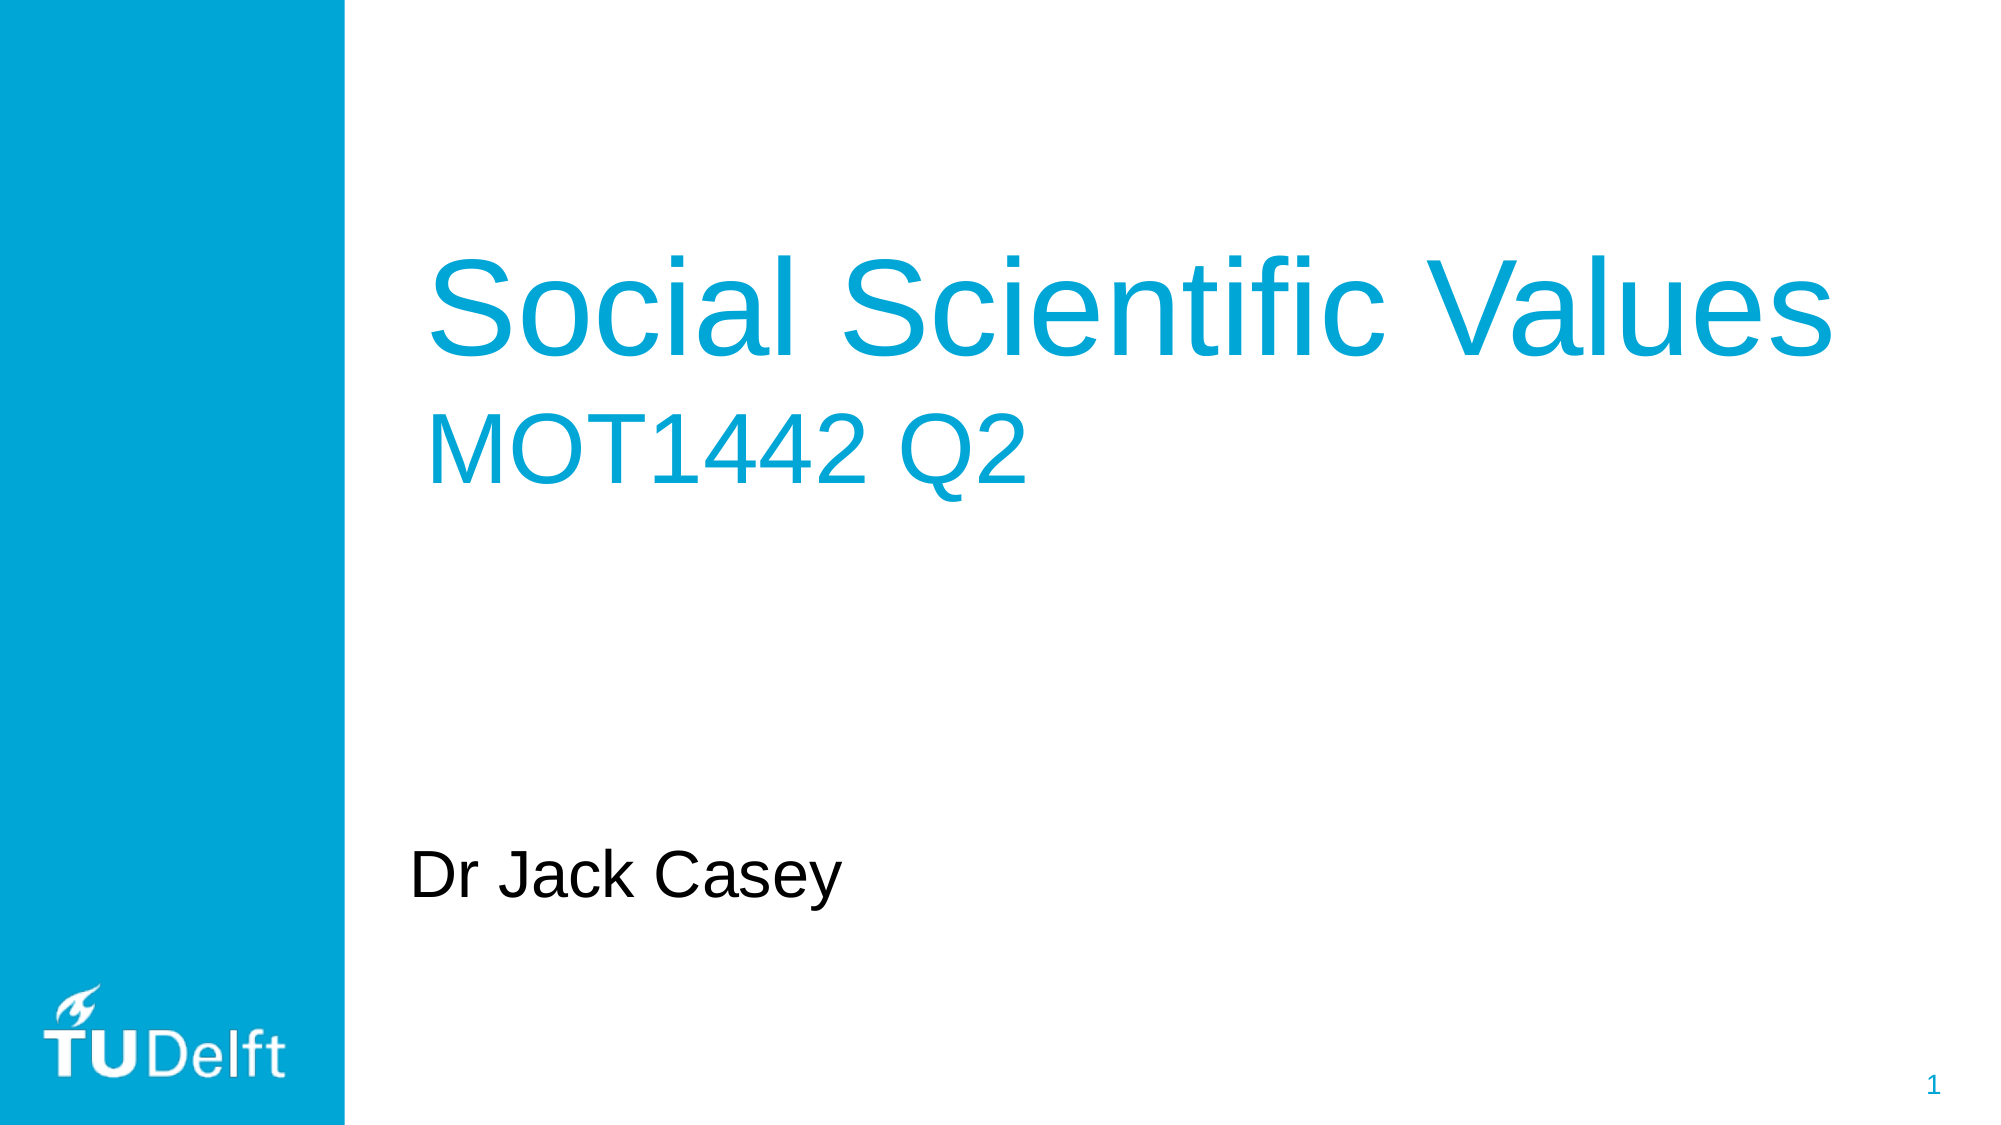

# Social Scientific Values MOT1442 Q2
Dr Jack Casey